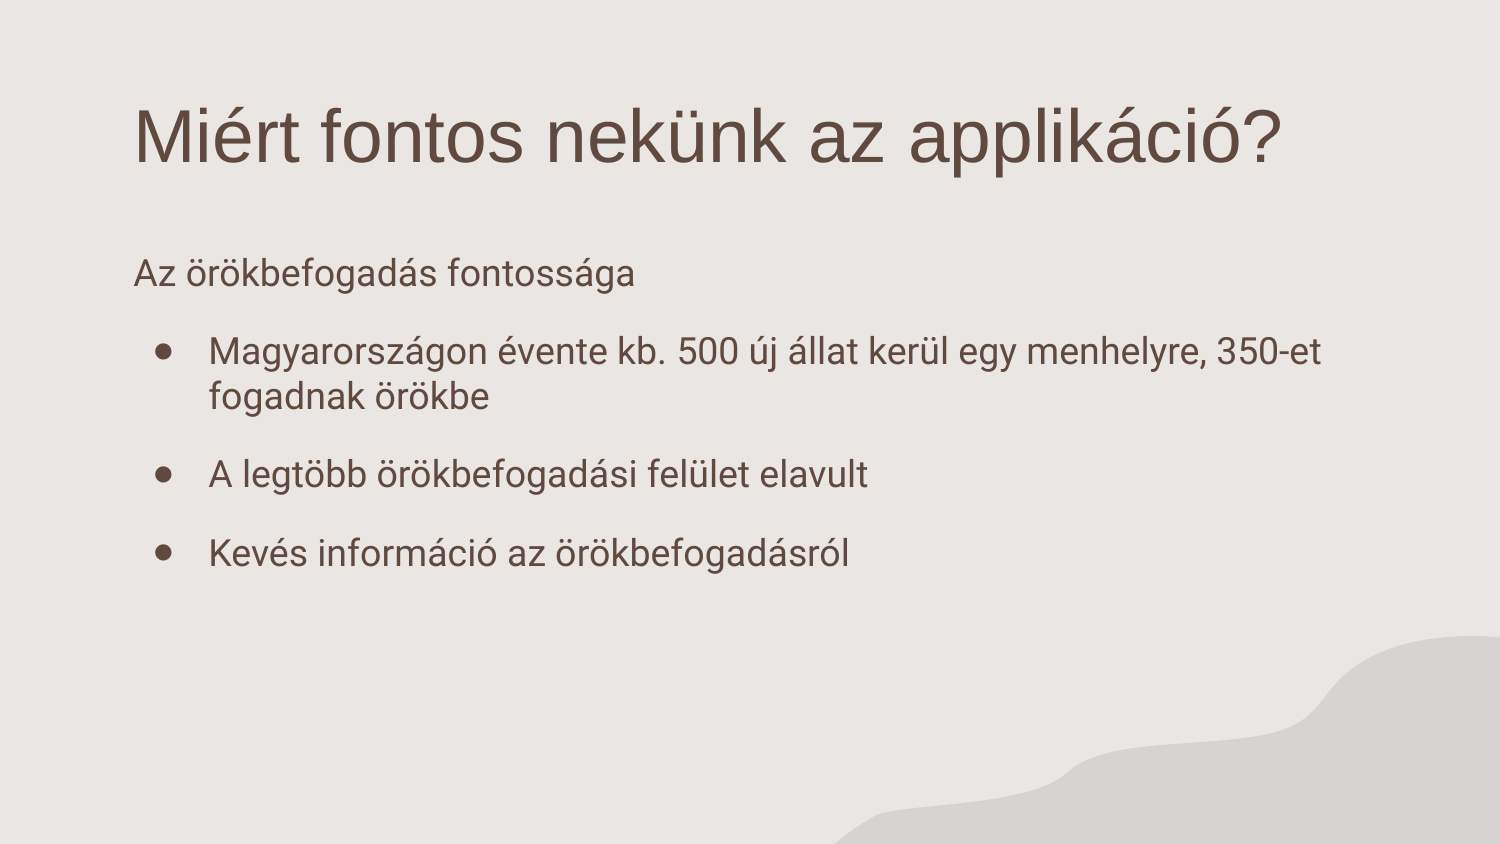

# Miért fontos nekünk az applikáció?
Az örökbefogadás fontossága
Magyarországon évente kb. 500 új állat kerül egy menhelyre, 350-et fogadnak örökbe
A legtöbb örökbefogadási felület elavult
Kevés információ az örökbefogadásról